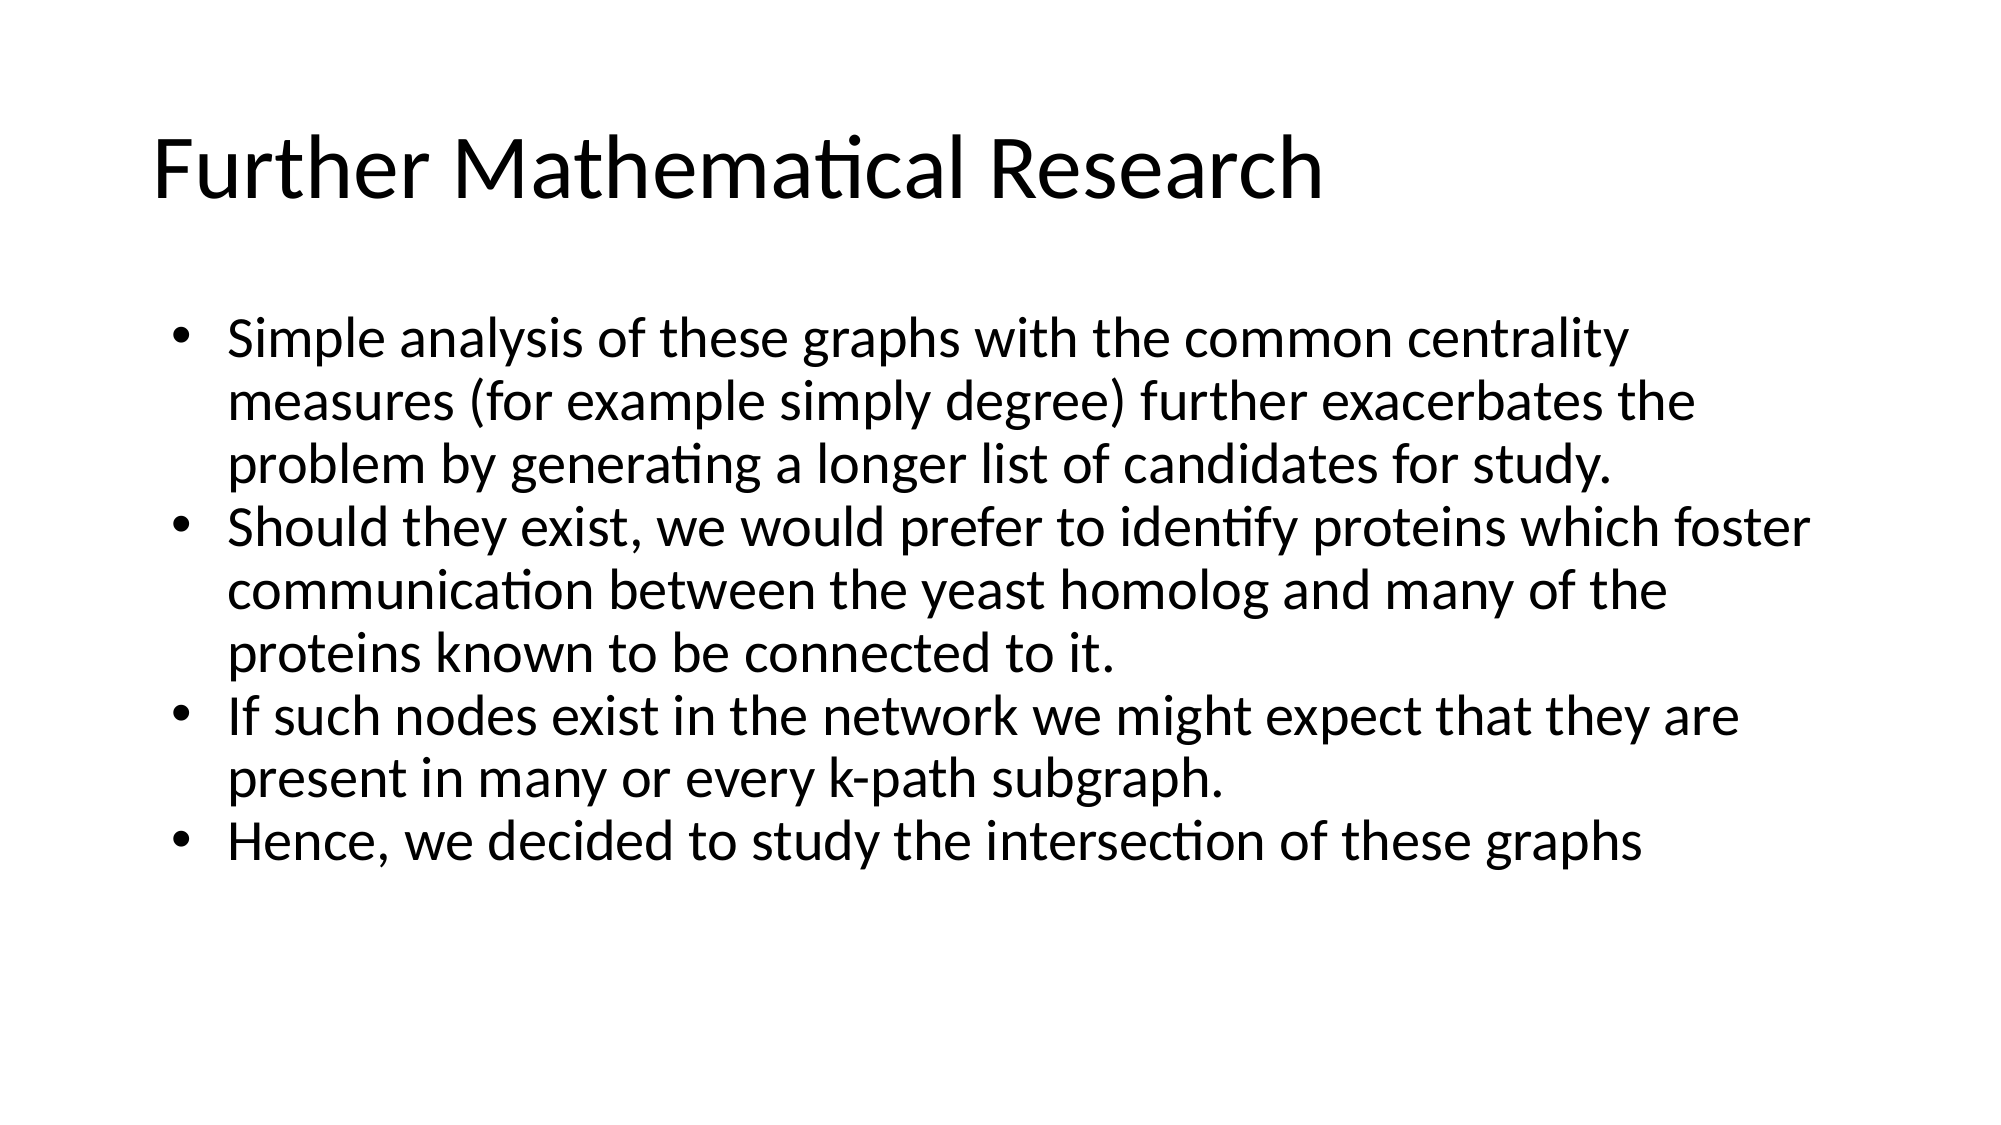

# Further Mathematical Research
Simple analysis of these graphs with the common centrality measures (for example simply degree) further exacerbates the problem by generating a longer list of candidates for study.
Should they exist, we would prefer to identify proteins which foster communication between the yeast homolog and many of the proteins known to be connected to it.
If such nodes exist in the network we might expect that they are present in many or every k-path subgraph.
Hence, we decided to study the intersection of these graphs